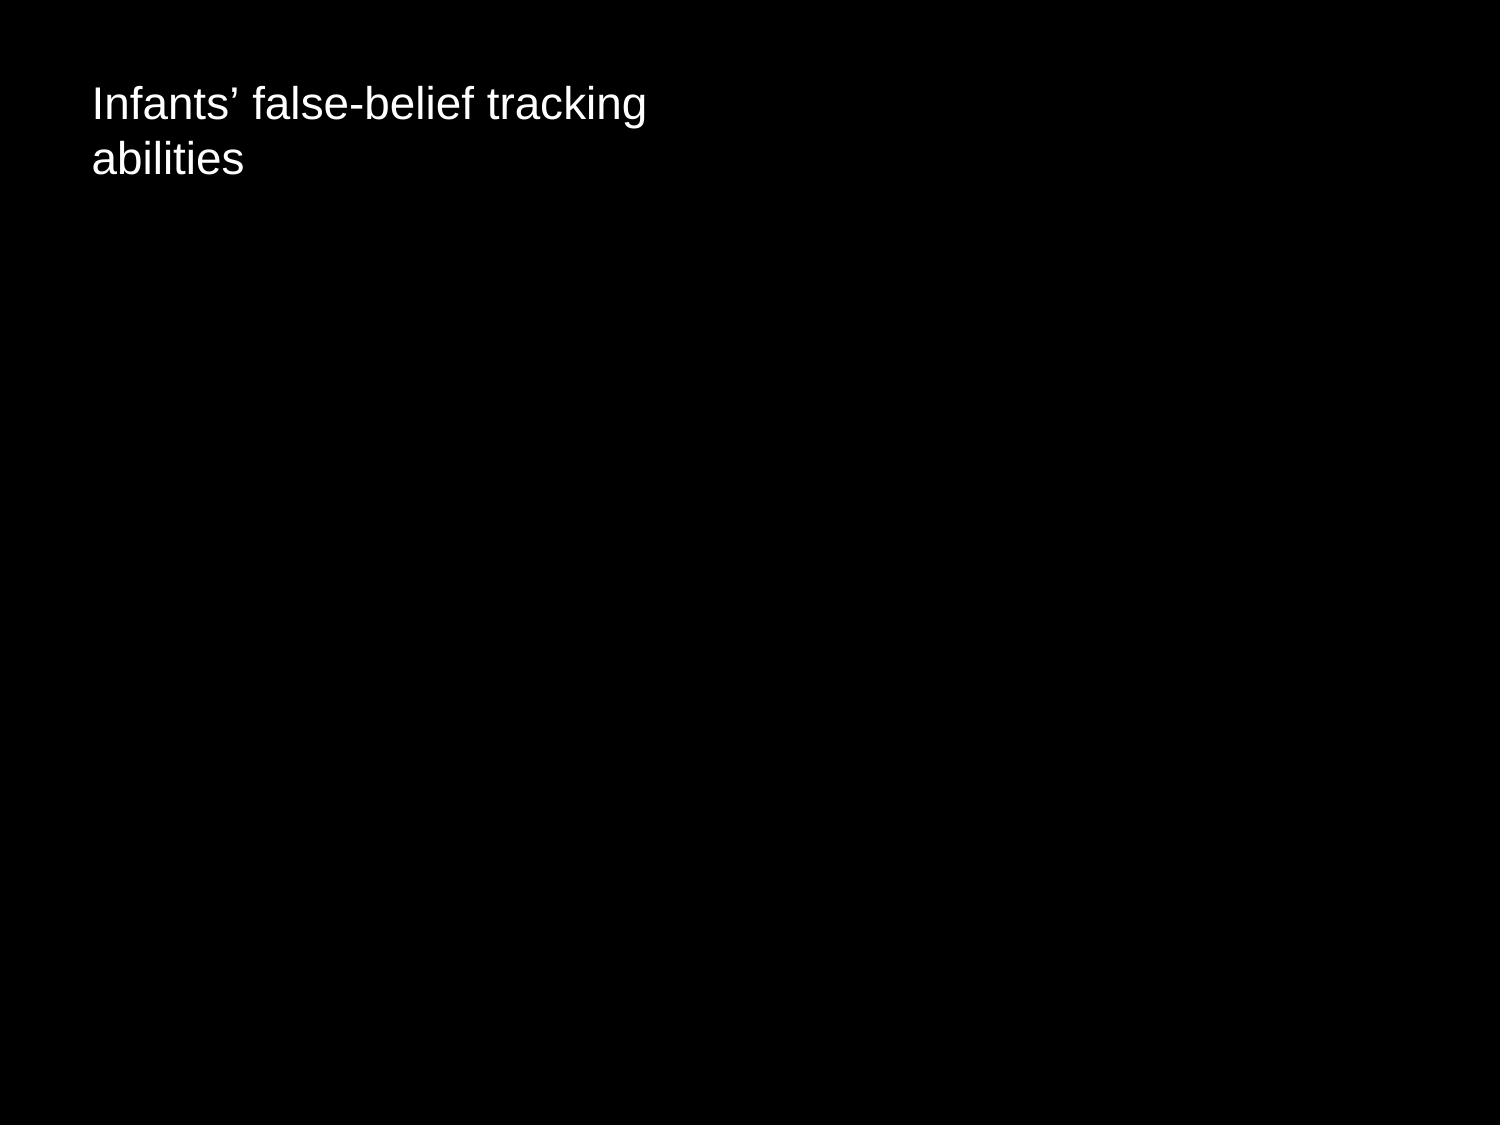

Infants’ false-belief tracking abilities

(Southgate et al 2007)